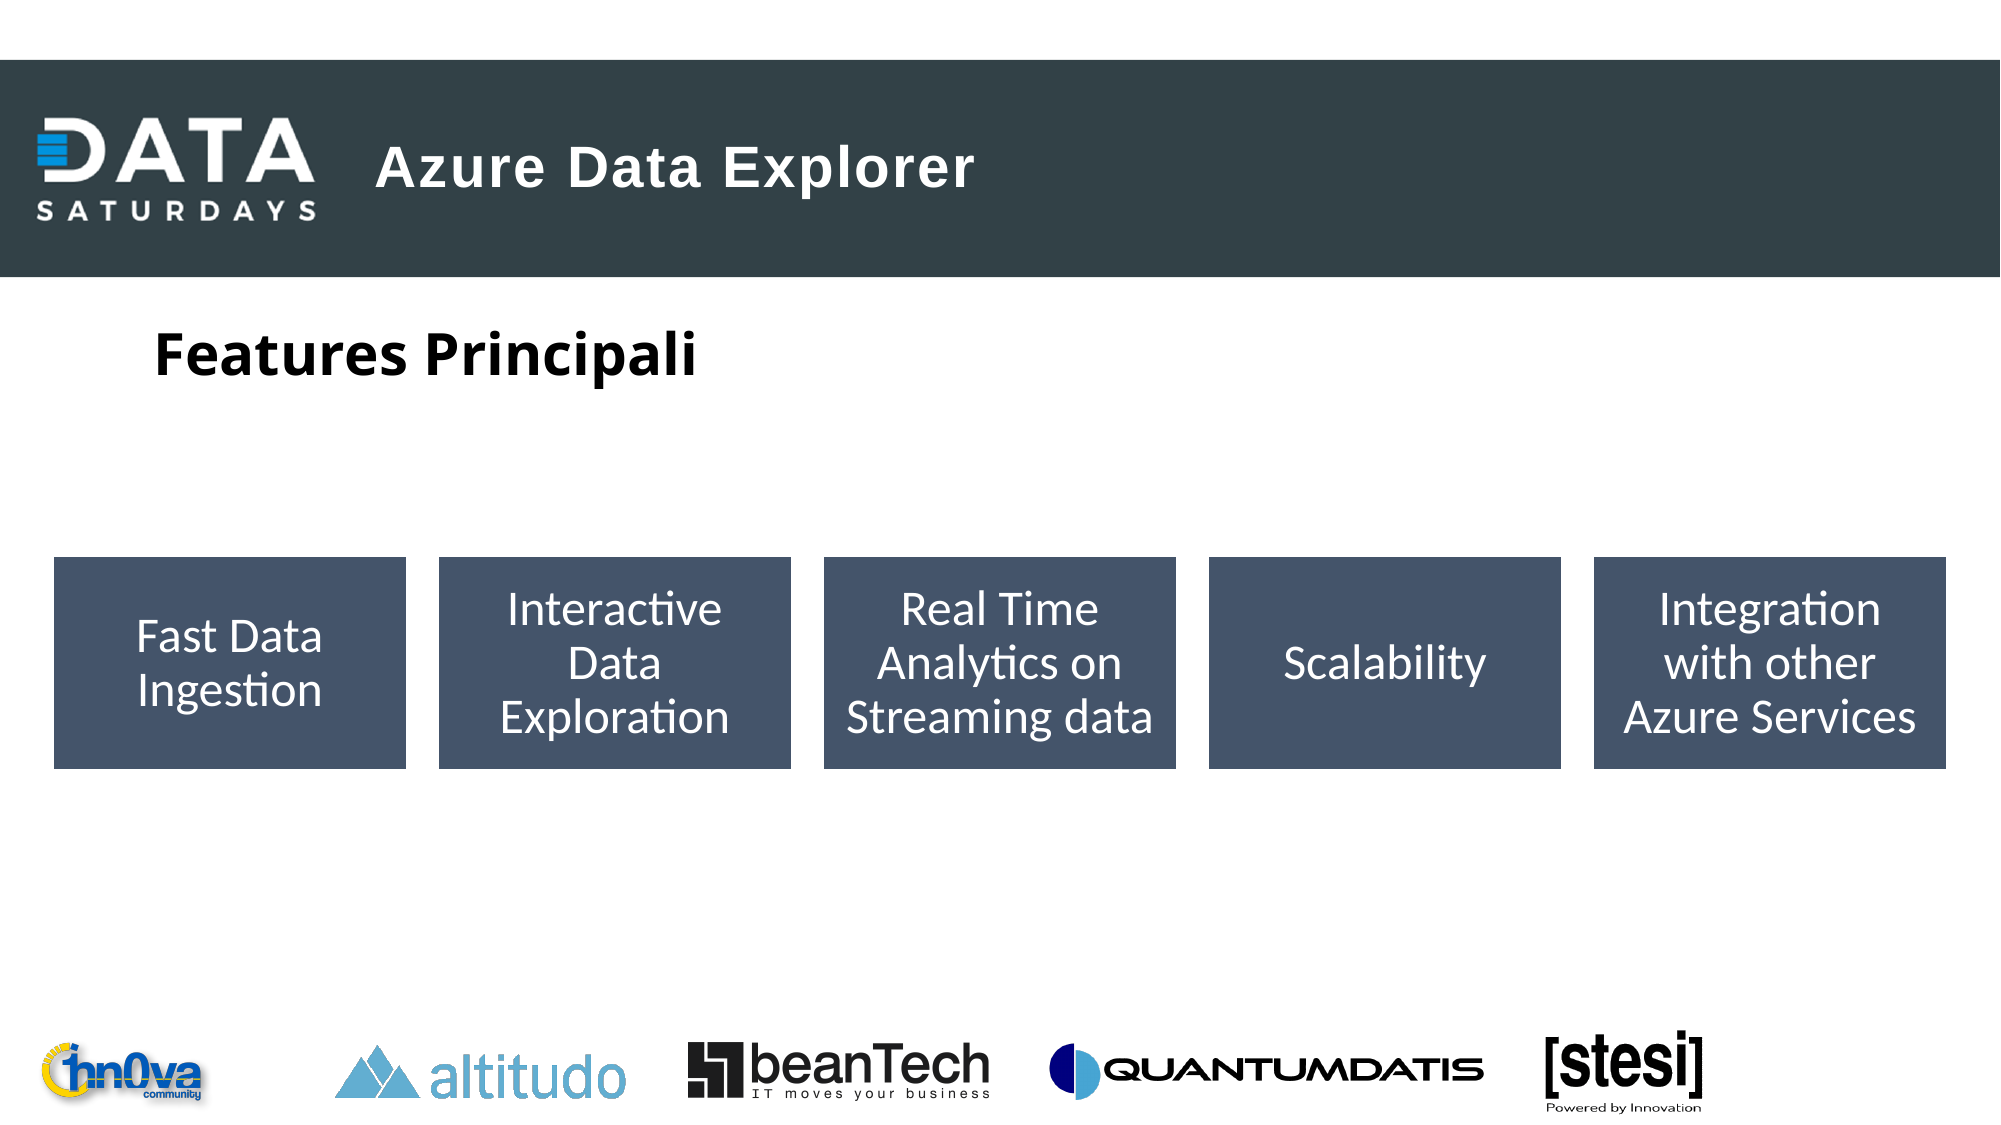

# Azure Data Explorer
Features Principali
Fast Data Ingestion
Interactive Data Exploration
Real Time Analytics on Streaming data
Scalability
Integration with other Azure Services